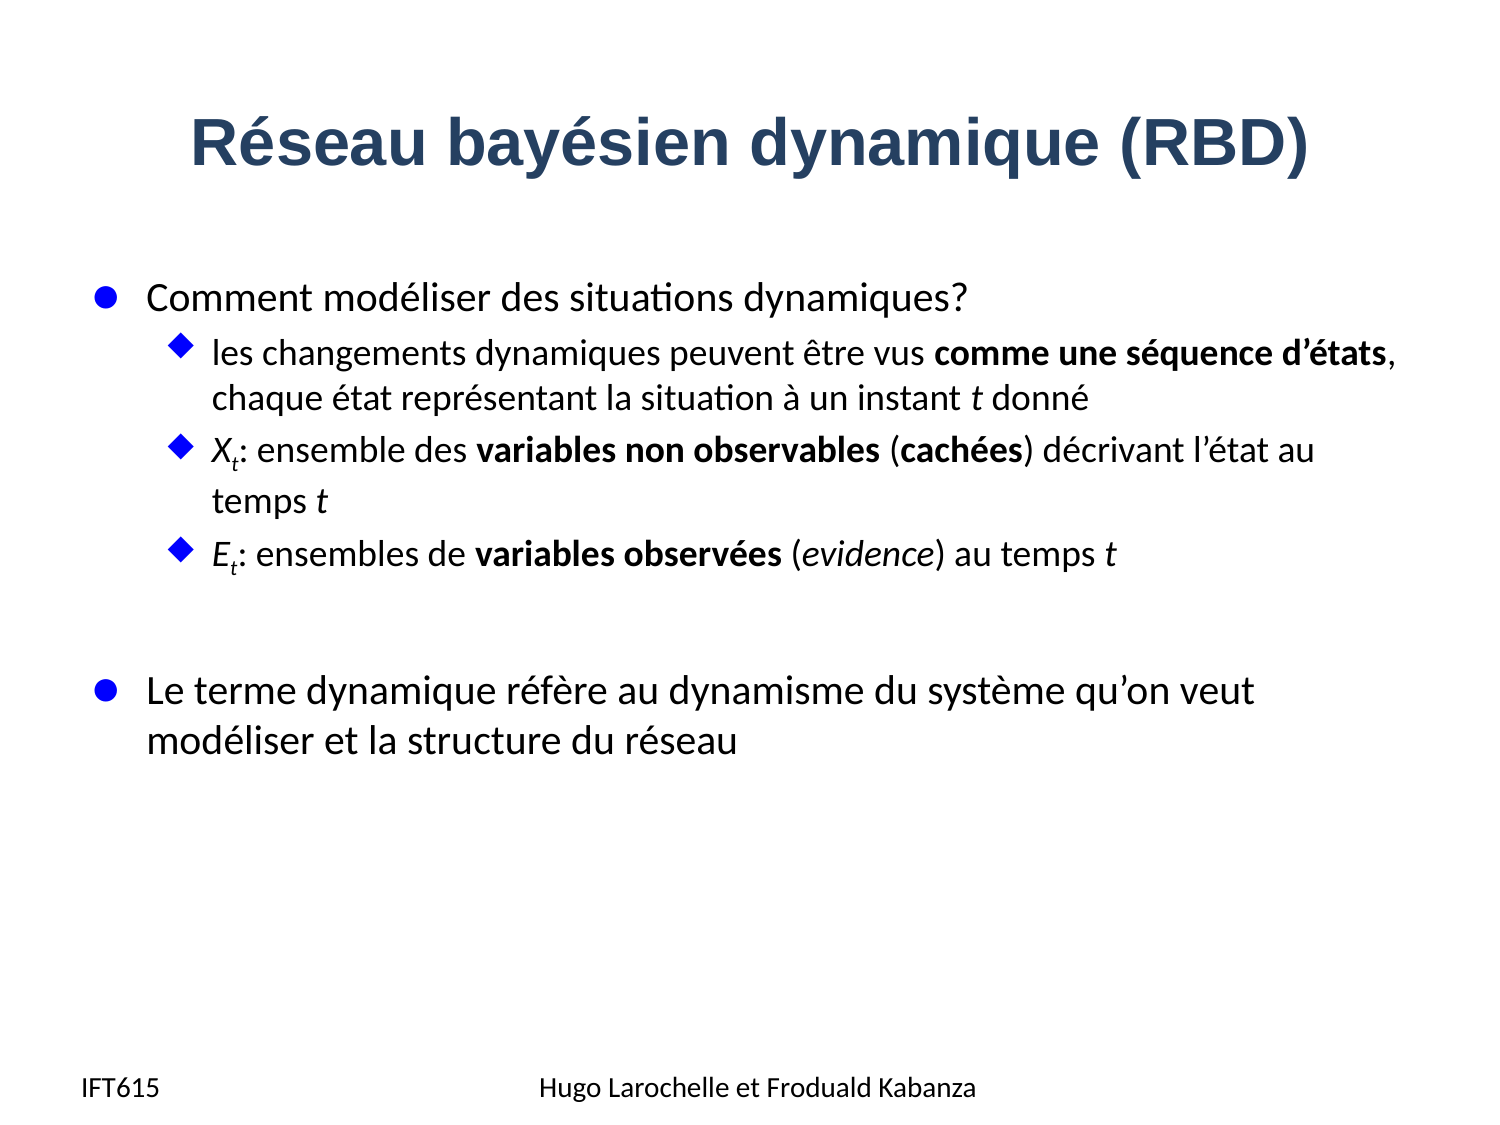

# Réseau bayésien dynamique (RBD)
Comment modéliser des situations dynamiques?
les changements dynamiques peuvent être vus comme une séquence d’états, chaque état représentant la situation à un instant t donné
Xt: ensemble des variables non observables (cachées) décrivant l’état au temps t
Et: ensembles de variables observées (evidence) au temps t

Le terme dynamique réfère au dynamisme du système qu’on veut modéliser et la structure du réseau

IFT615
Hugo Larochelle et Froduald Kabanza